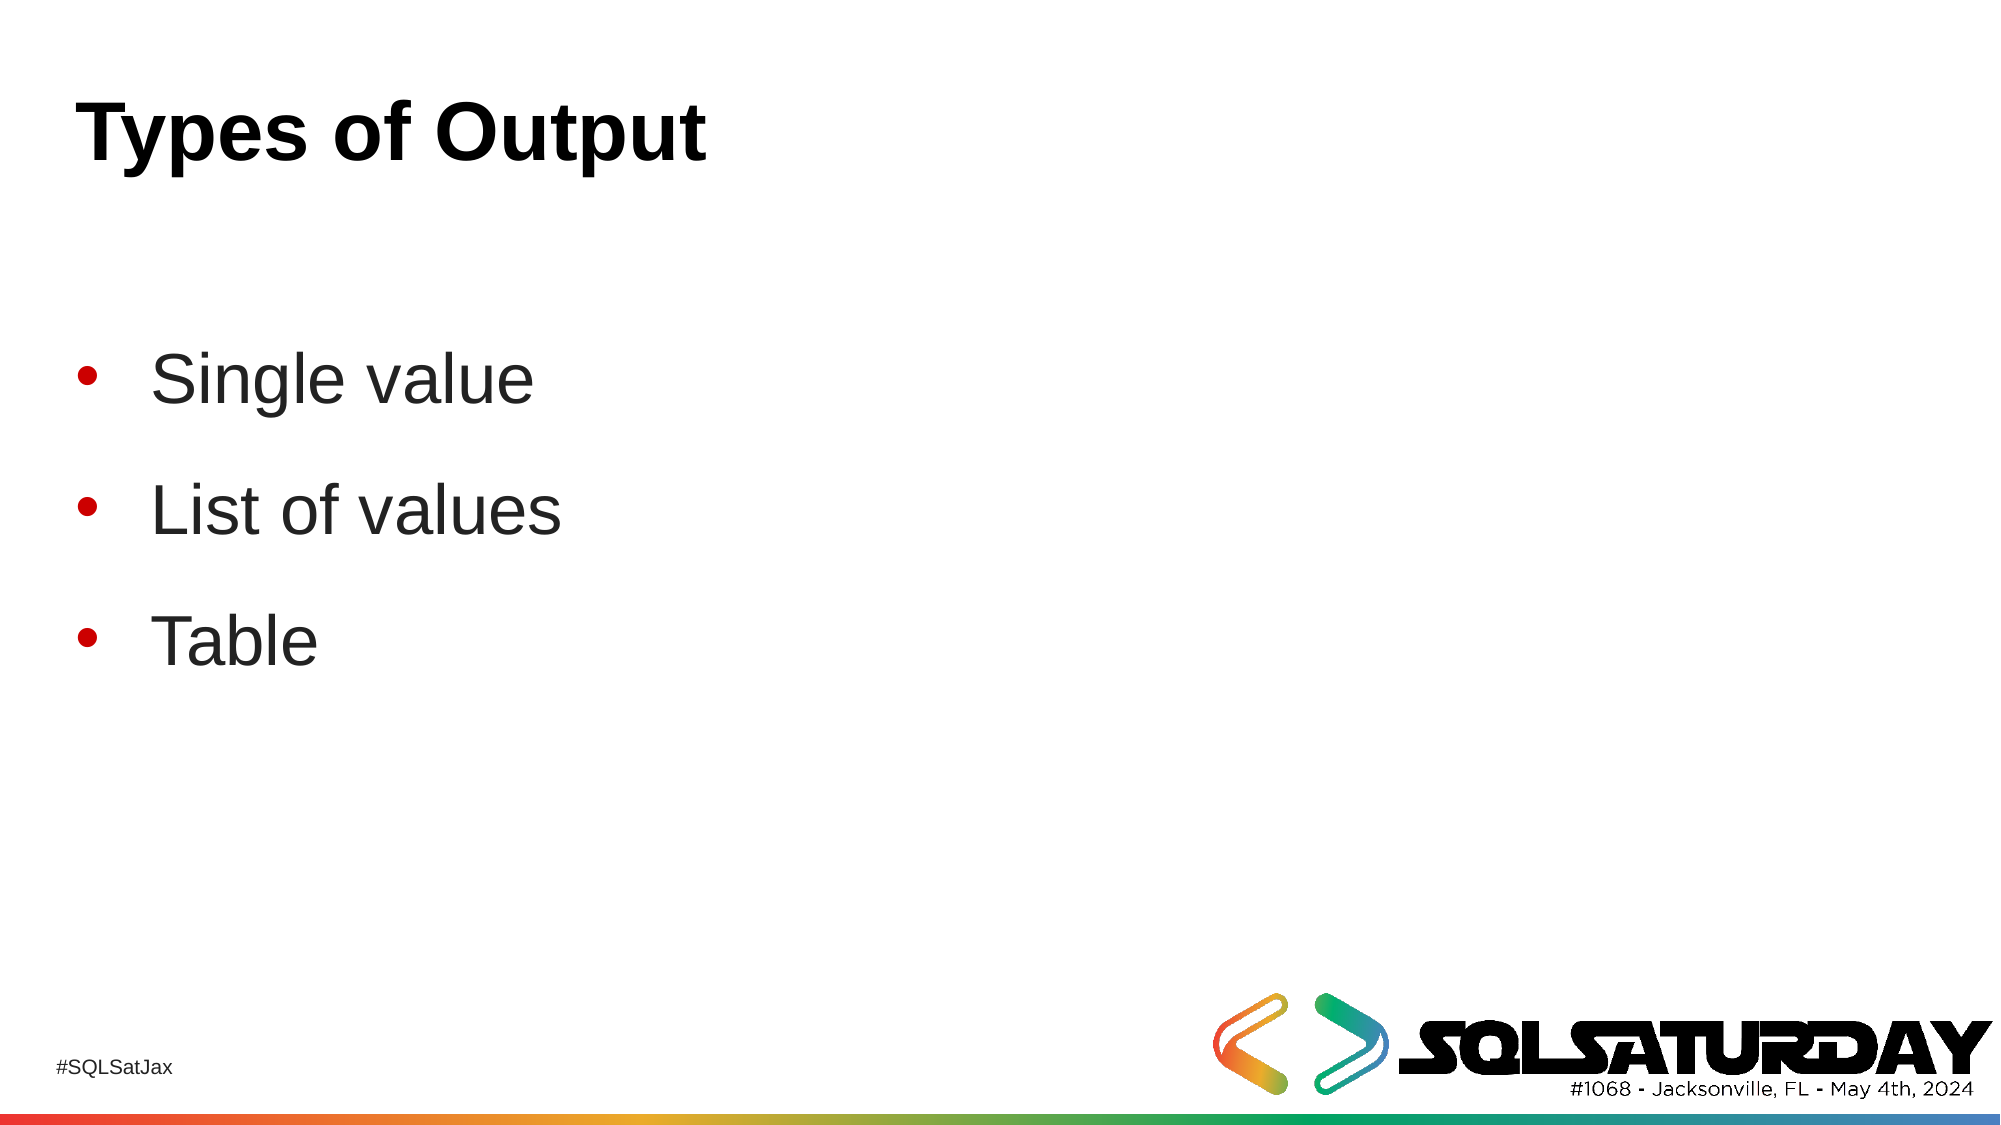

# Types of Output
Single value
List of values
Table